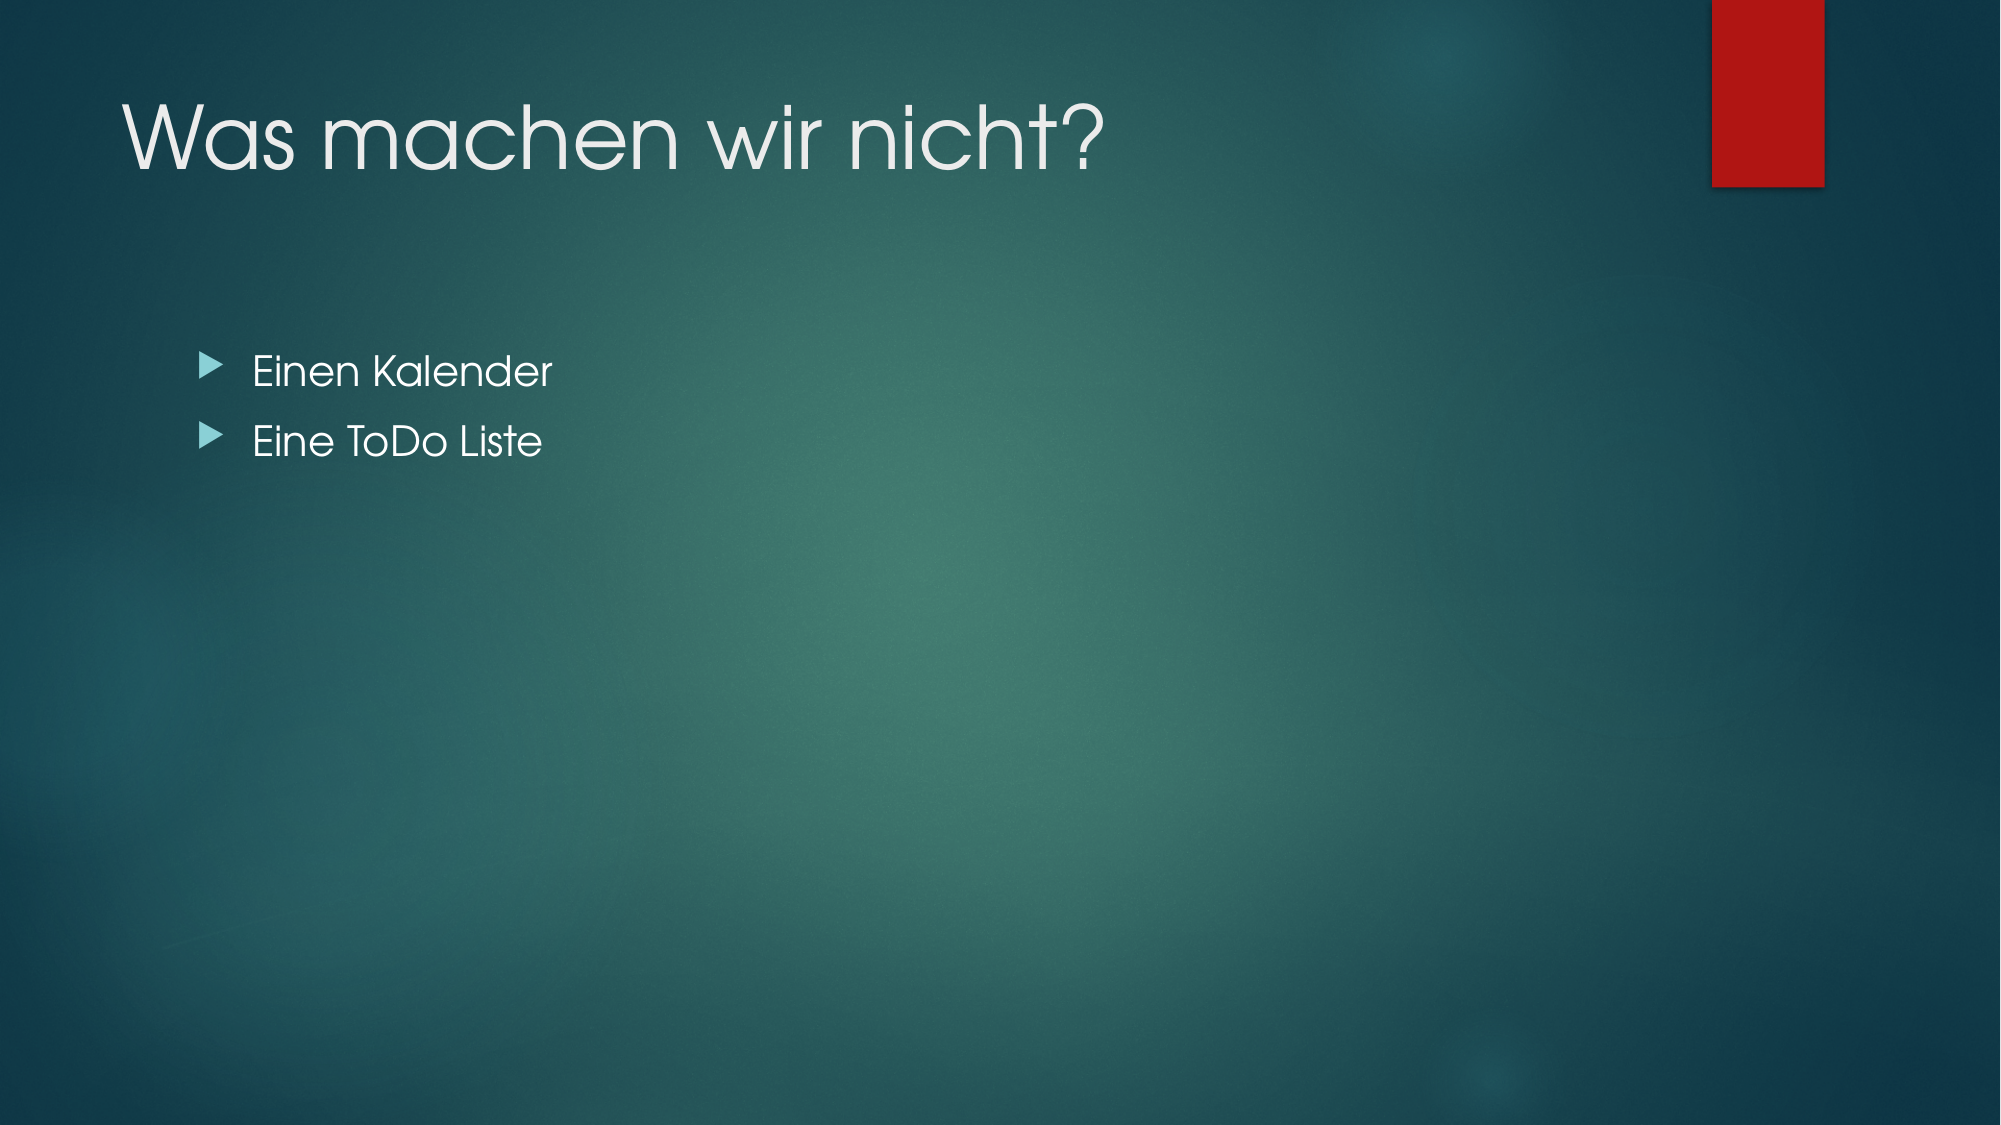

# Was machen wir nicht?
Einen Kalender
Eine ToDo Liste